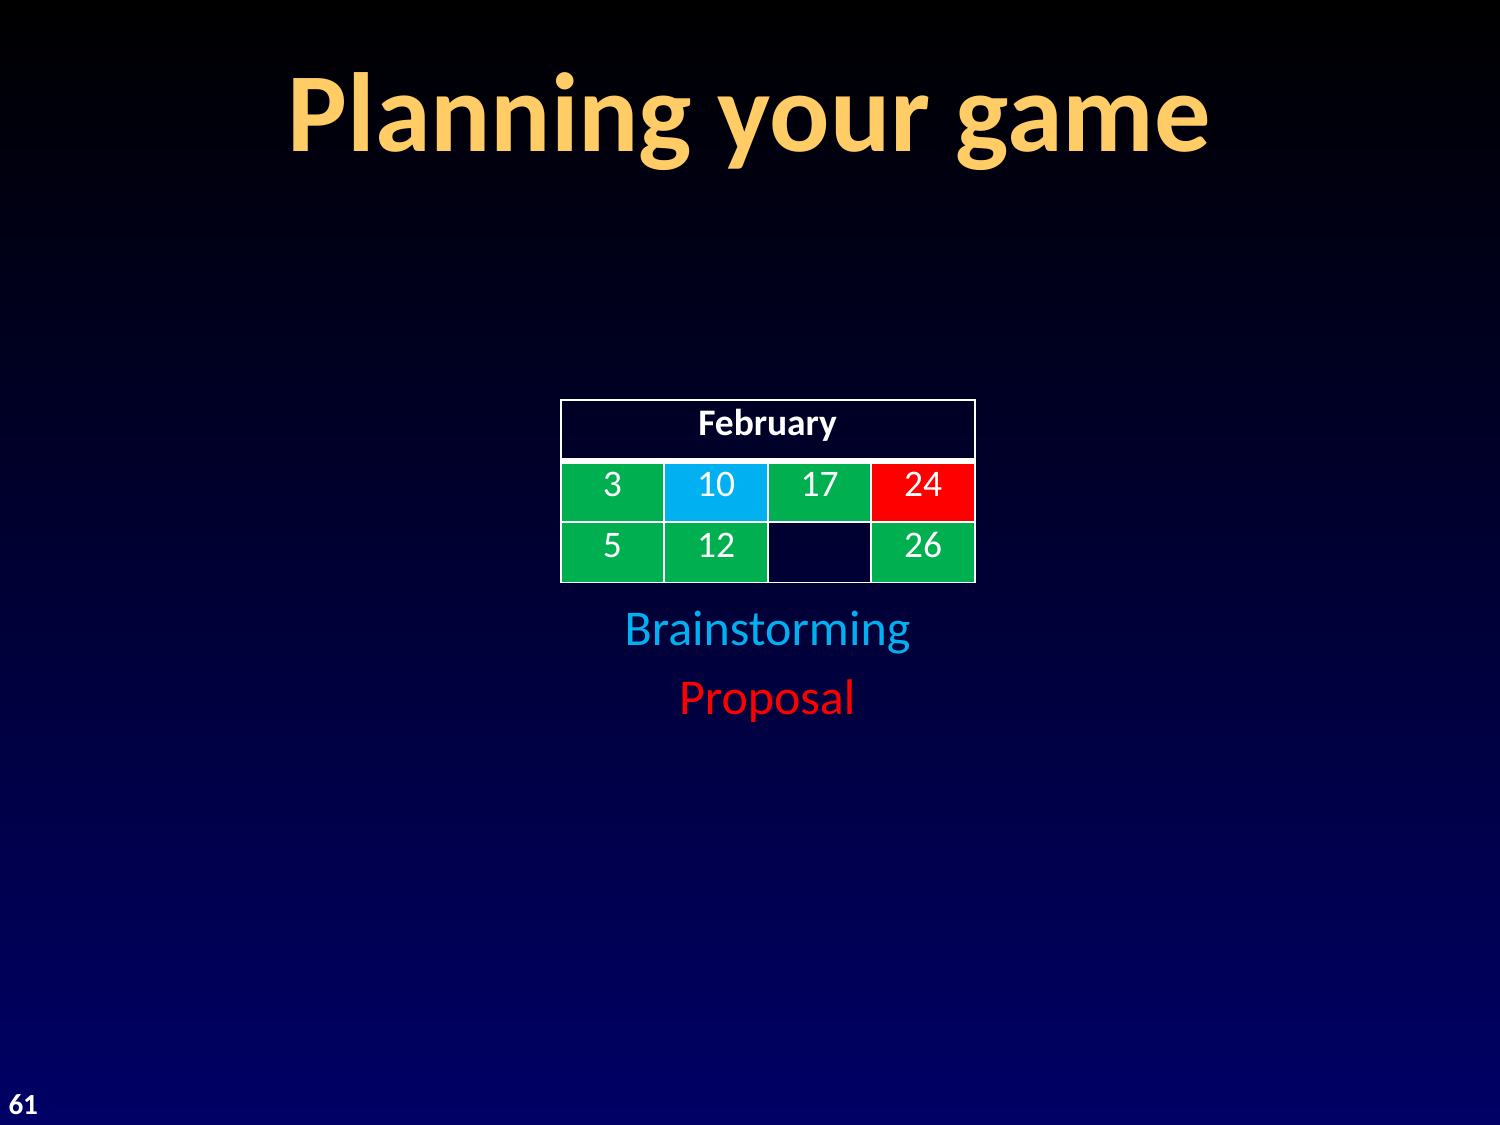

# Planning your game

| February |  |  |  |
| --- | --- | --- | --- |
| 3 | 10 | 17 | 24 |
| 5 | 12 |  | 26 |
Brainstorming
Proposal
61